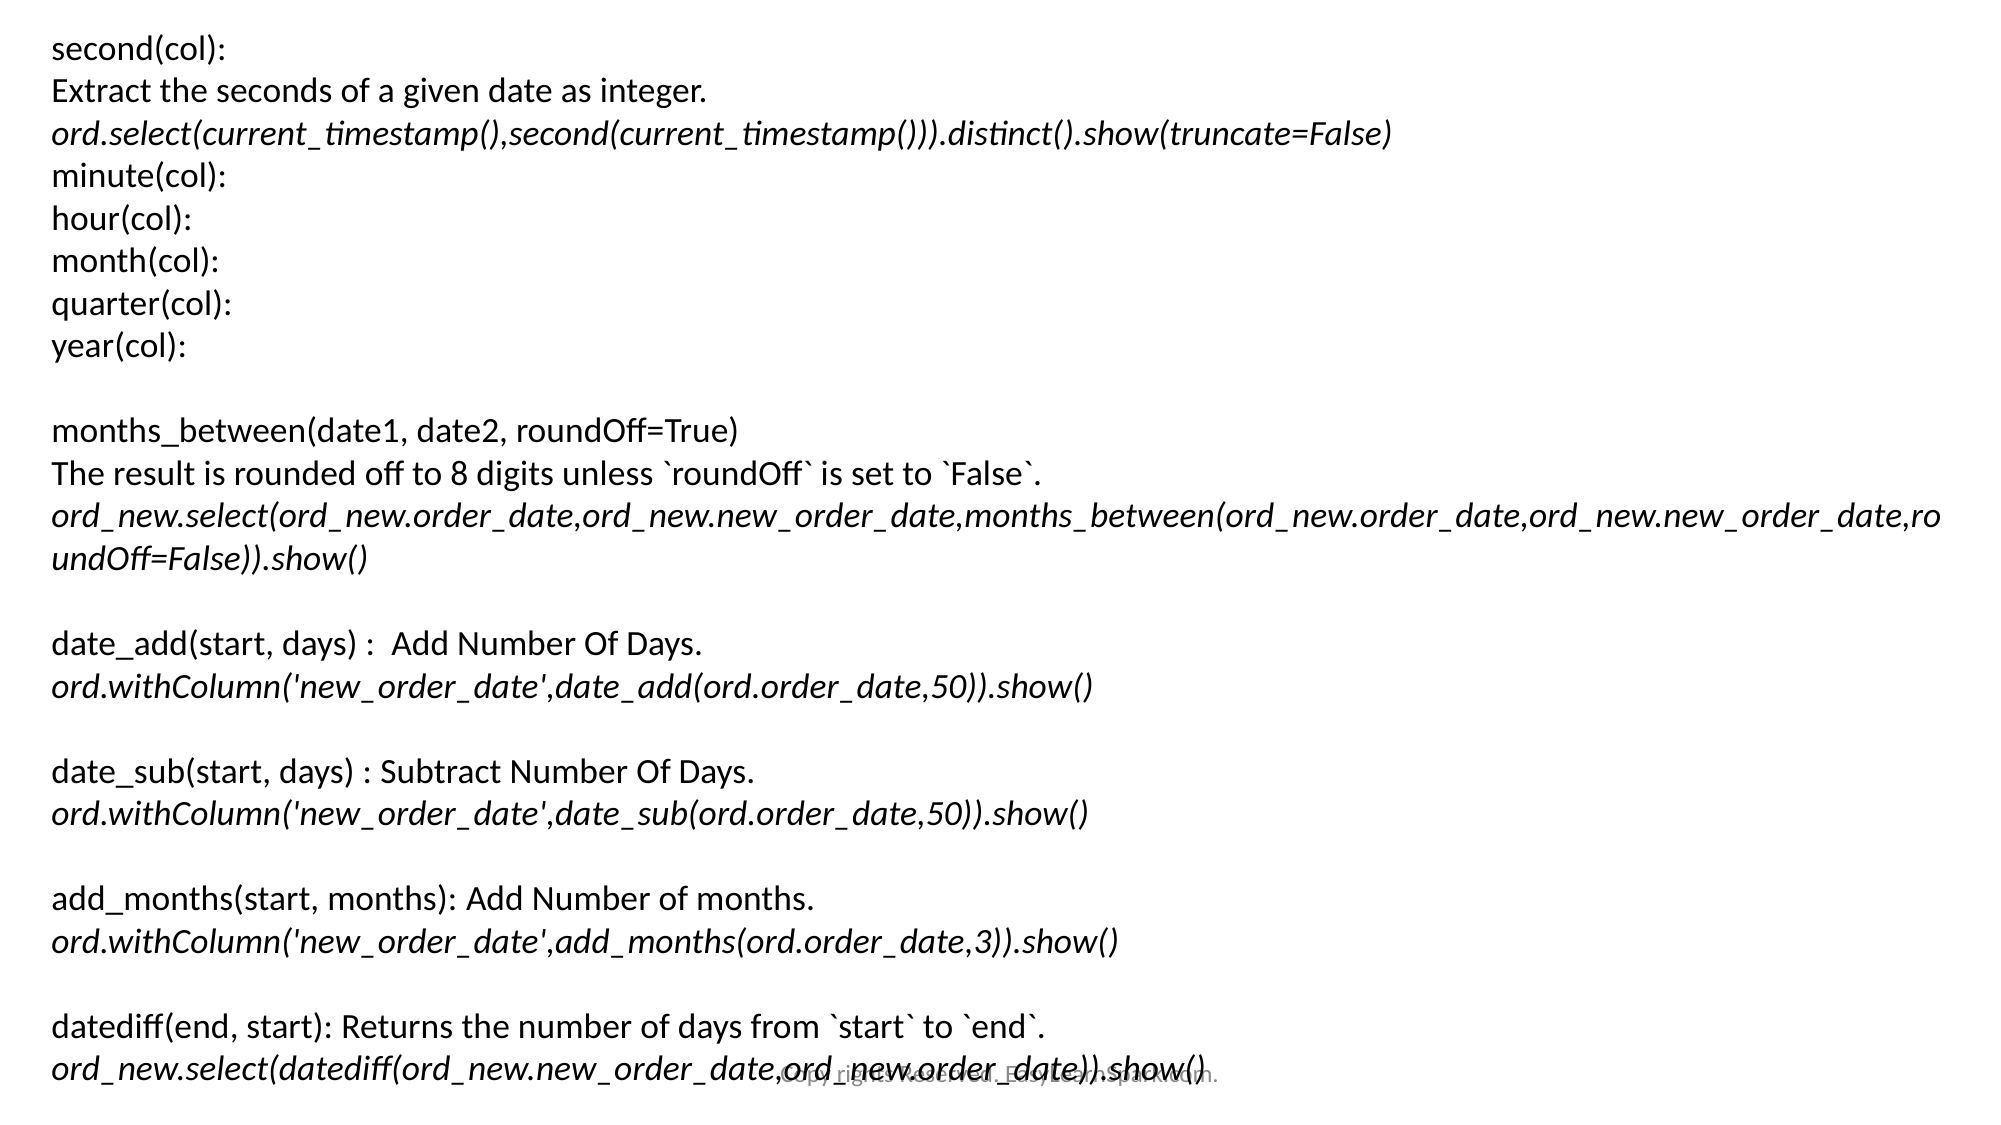

second(col):
Extract the seconds of a given date as integer.
ord.select(current_timestamp(),second(current_timestamp())).distinct().show(truncate=False)
minute(col):
hour(col):
month(col):
quarter(col):
year(col):

months_between(date1, date2, roundOff=True)
The result is rounded off to 8 digits unless `roundOff` is set to `False`.
ord_new.select(ord_new.order_date,ord_new.new_order_date,months_between(ord_new.order_date,ord_new.new_order_date,roundOff=False)).show()

date_add(start, days) :  Add Number Of Days.
ord.withColumn('new_order_date',date_add(ord.order_date,50)).show()

date_sub(start, days) : Subtract Number Of Days.
ord.withColumn('new_order_date',date_sub(ord.order_date,50)).show()

add_months(start, months): Add Number of months.
ord.withColumn('new_order_date',add_months(ord.order_date,3)).show()

datediff(end, start): Returns the number of days from `start` to `end`.
ord_new.select(datediff(ord_new.new_order_date,ord_new.order_date)).show()

Copy rights Reserved. EasyLearnSpark.com.